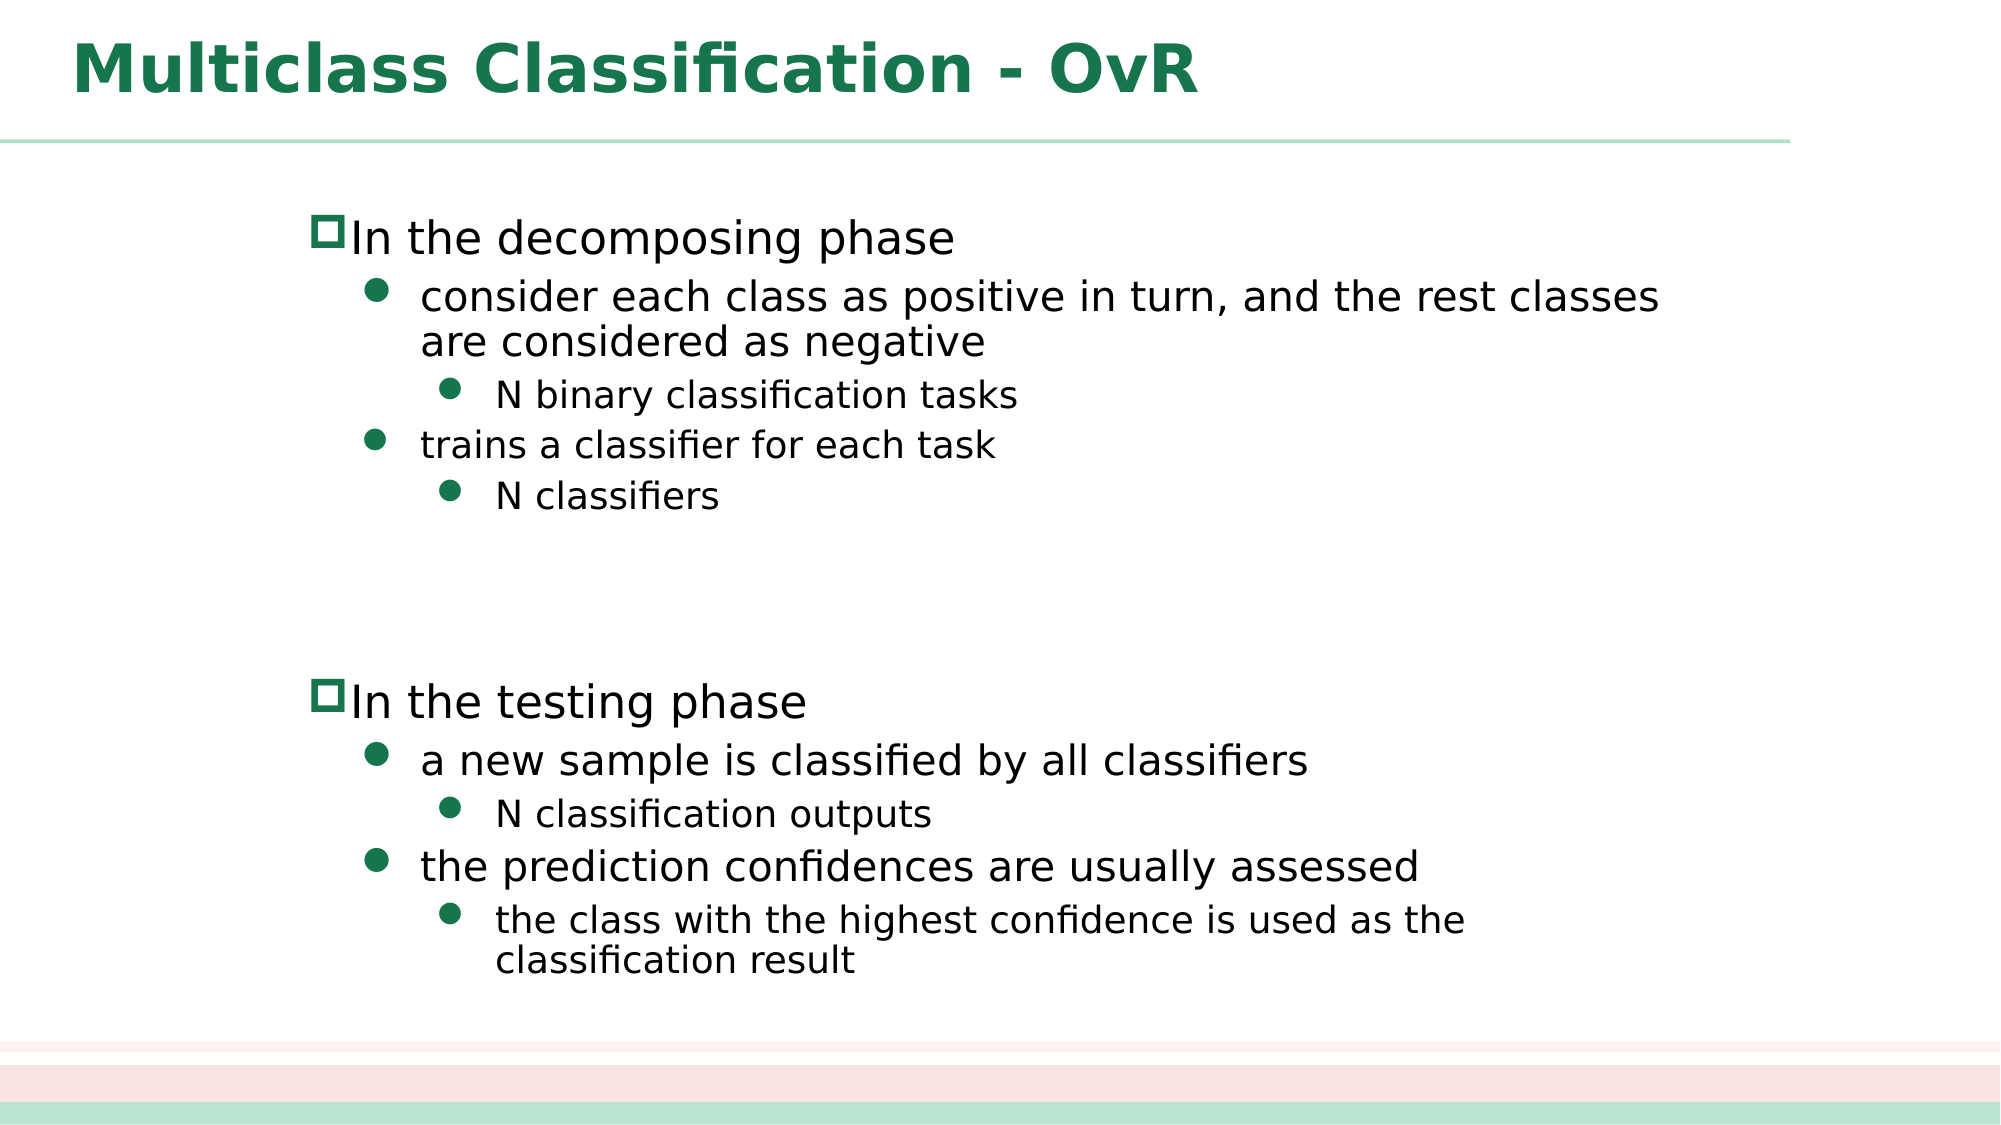

# Multiclass Classification - OvR
In the decomposing phase
consider each class as positive in turn, and the rest classes are considered as negative
N binary classification tasks
trains a classifier for each task
N classifiers

In the testing phase
a new sample is classified by all classifiers
N classification outputs
the prediction confidences are usually assessed
the class with the highest confidence is used as the classification result